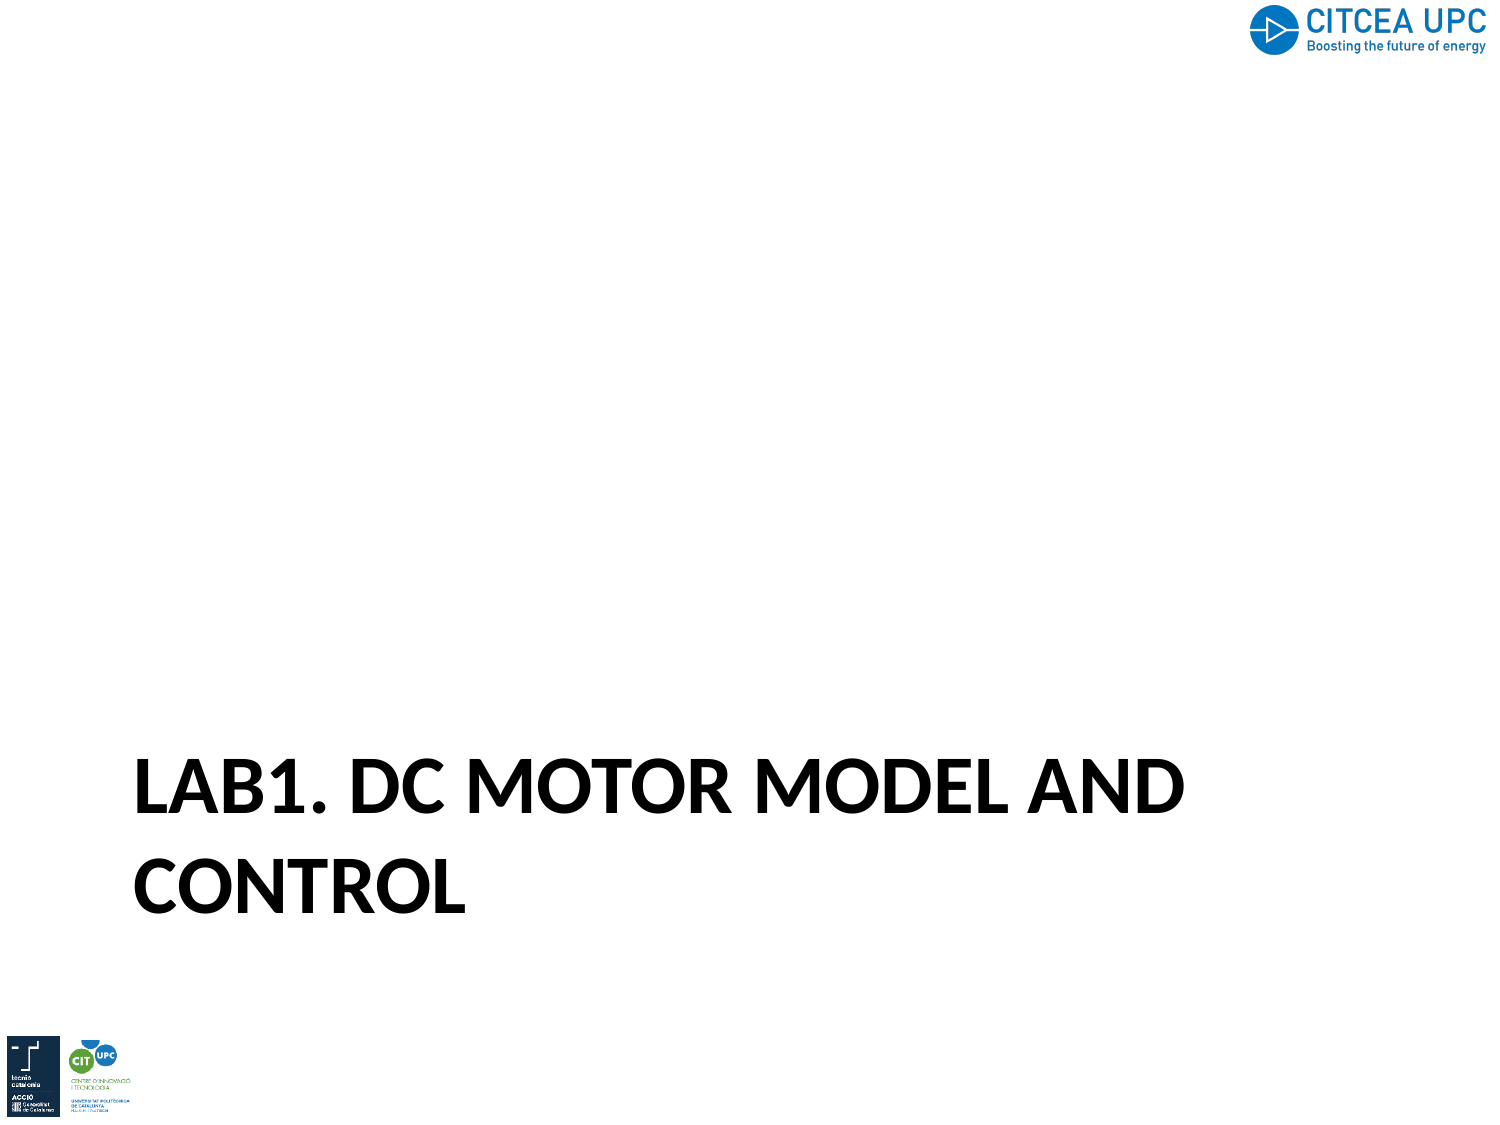

# Lab1. DC motor model and control